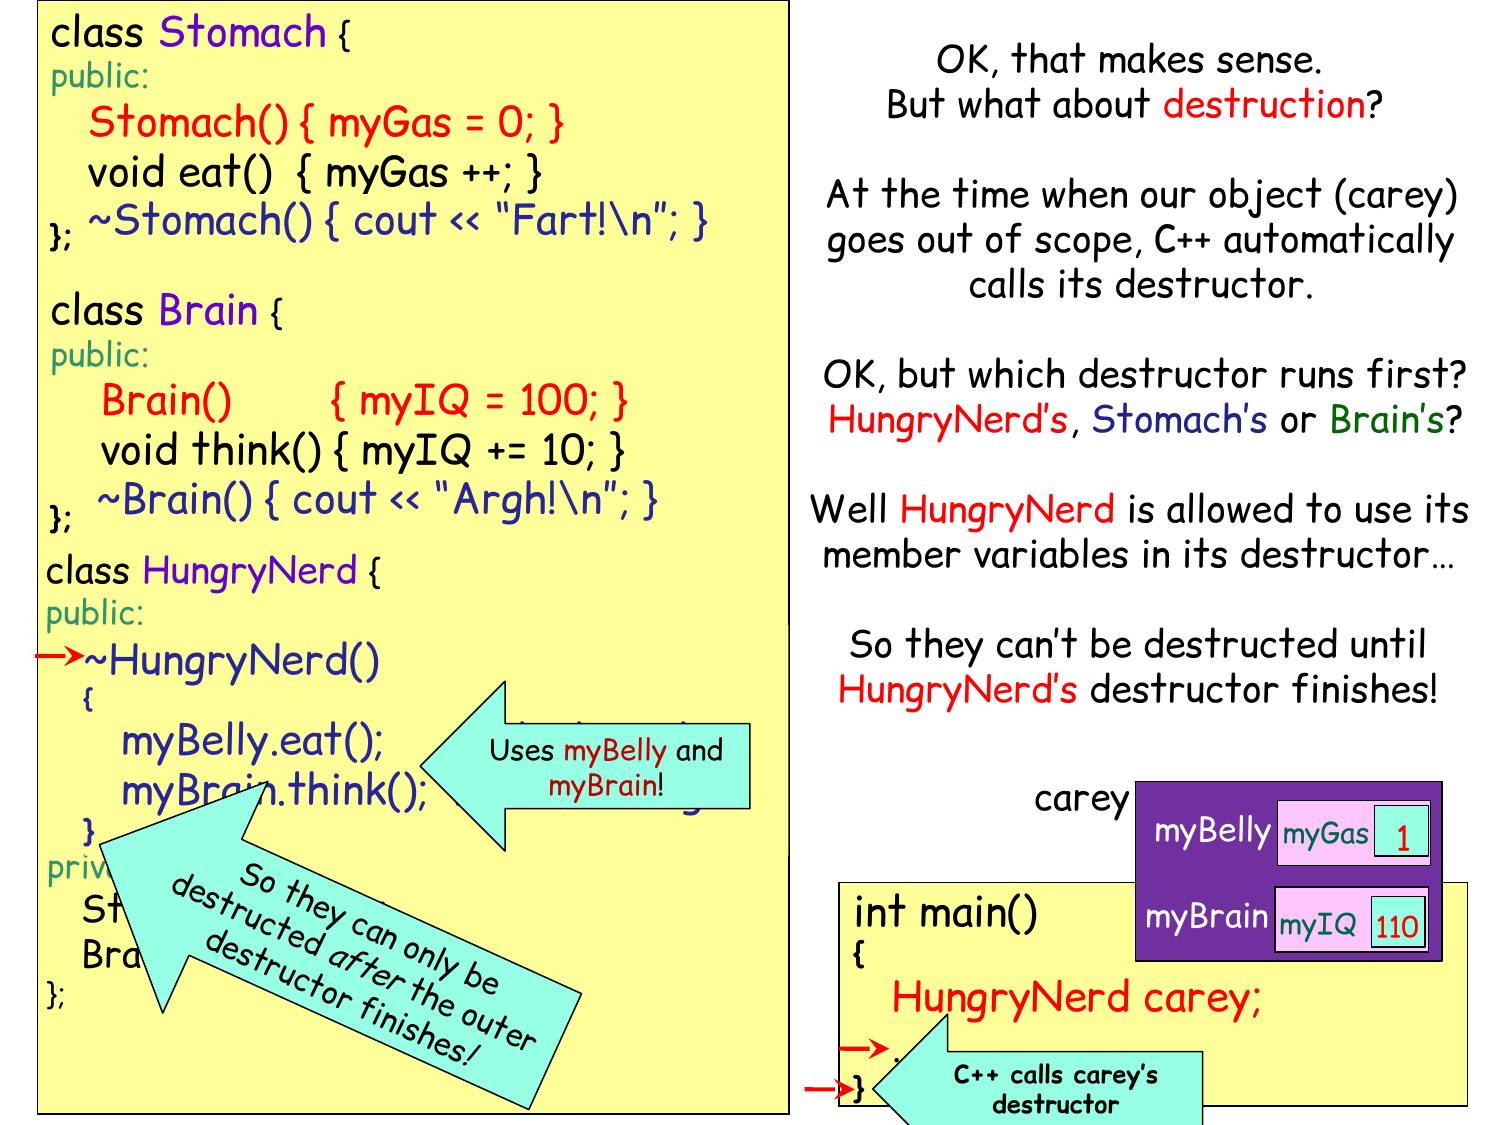

class Stomach {
public:
   Stomach() { myGas = 0; }
   void eat()  { myGas ++; }
};
class Brain {
public:
    Brain()        { myIQ = 100; }
    void think() { myIQ += 10; }
};
OK, that makes sense.
But what about destruction?
At the time when our object (carey) goes out of scope, C++ automatically calls its destructor.
 …
~Stomach() { cout << “Fart!\n”; }

OK, but which destructor runs first? HungryNerd’s, Stomach’s or Brain’s?
 …
~Brain() { cout << “Argh!\n”; }

Well HungryNerd is allowed to use its member variables in its destructor…
class HungryNerd {
public:

So they can’t be destructed until HungryNerd’s destructor finishes!

~HungryNerd()
{
   myBelly.eat();      // last meal
   myBrain.think();  // last thought
}
   HungryNerd()

   {
       myBelly.eat();
       myBrain.think();
   }
Uses myBelly and myBrain!
carey

1

myBelly

myGas
So they can only be destructed after the outer destructor finishes!
private:
   Stomach myBelly;
   Brain       myBrain;
};
110

int main()
{
   HungryNerd carey;
   …
}
myBrain

myIQ
C++ calls carey’s destructor